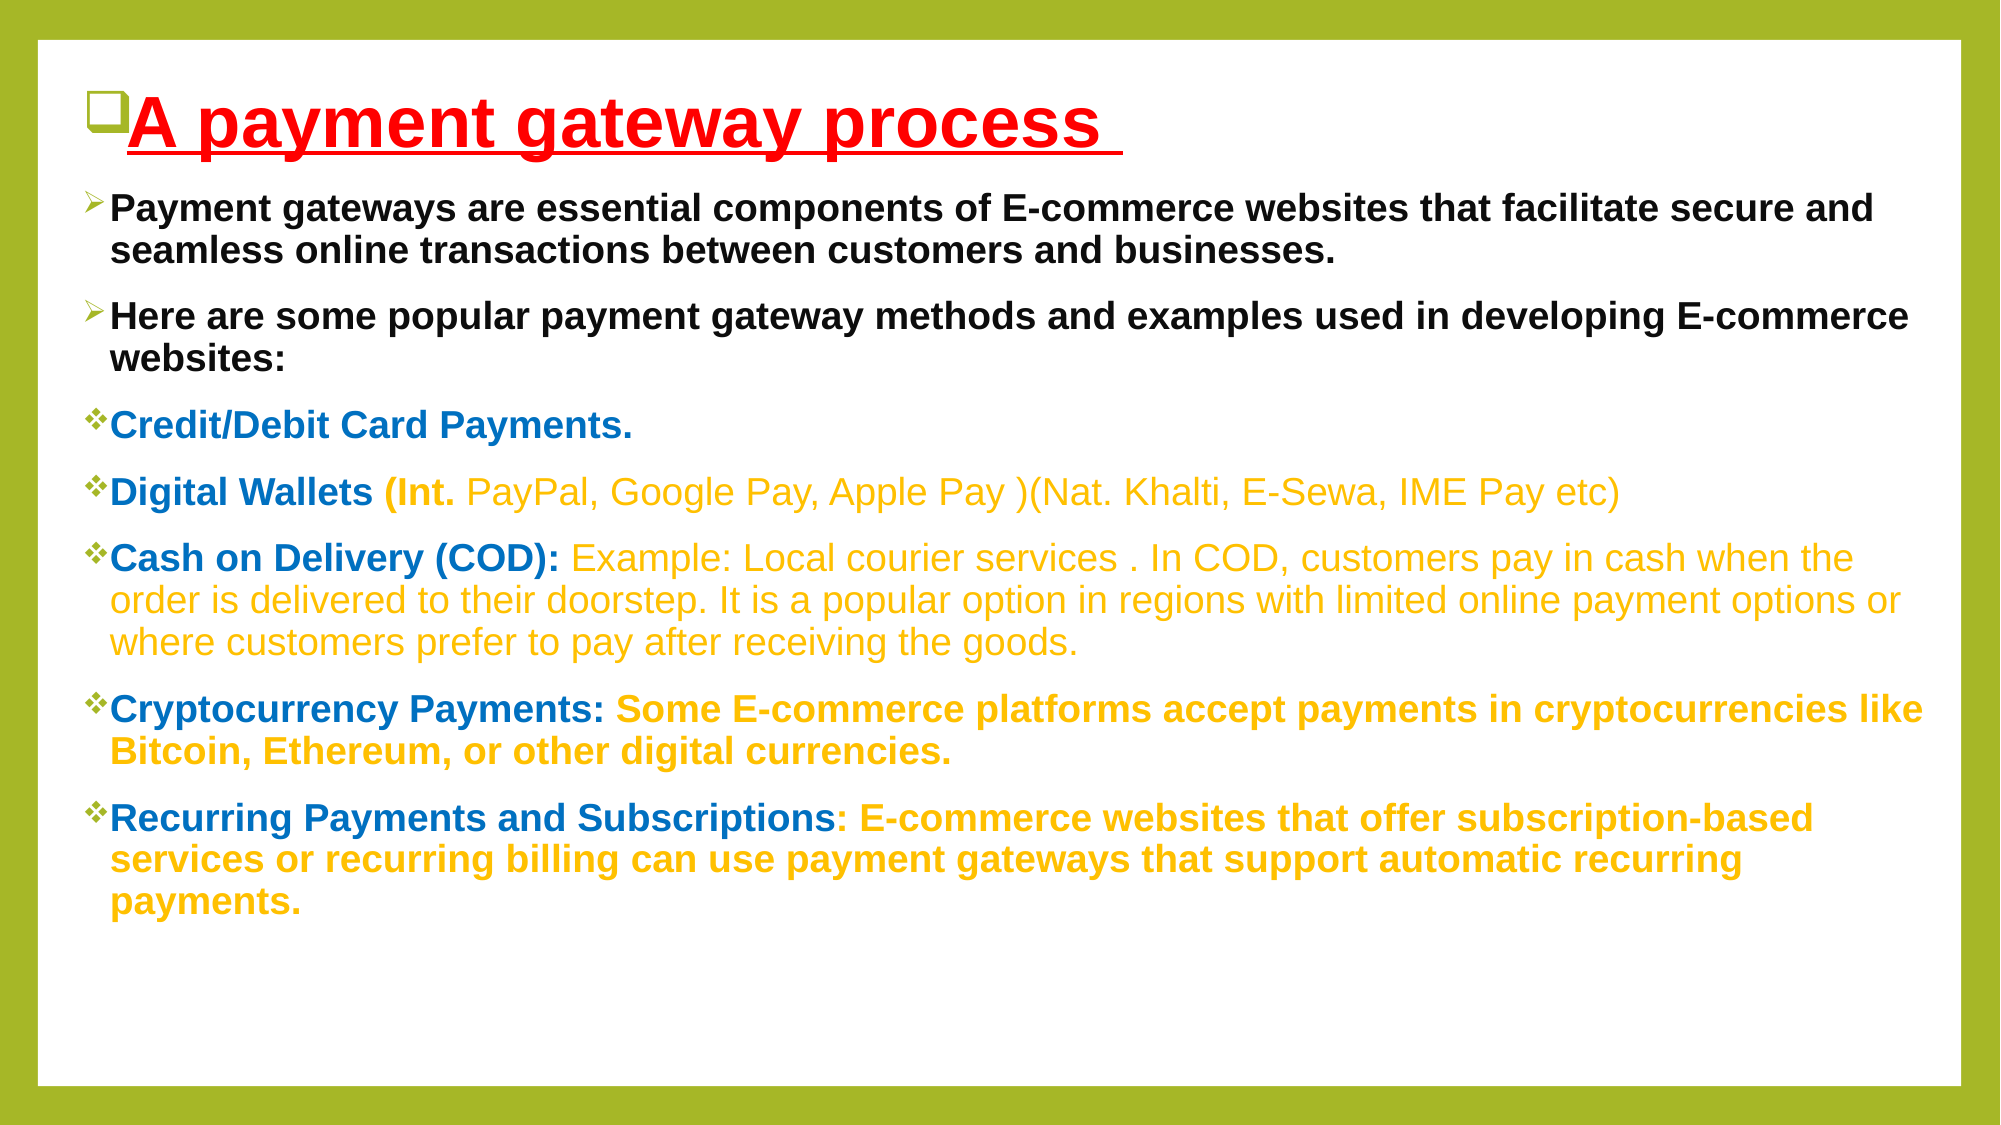

A payment gateway process
Payment gateways are essential components of E-commerce websites that facilitate secure and seamless online transactions between customers and businesses.
Here are some popular payment gateway methods and examples used in developing E-commerce websites:
Credit/Debit Card Payments.
Digital Wallets (Int. PayPal, Google Pay, Apple Pay )(Nat. Khalti, E-Sewa, IME Pay etc)
Cash on Delivery (COD): Example: Local courier services . In COD, customers pay in cash when the order is delivered to their doorstep. It is a popular option in regions with limited online payment options or where customers prefer to pay after receiving the goods.
Cryptocurrency Payments: Some E-commerce platforms accept payments in cryptocurrencies like Bitcoin, Ethereum, or other digital currencies.
Recurring Payments and Subscriptions: E-commerce websites that offer subscription-based services or recurring billing can use payment gateways that support automatic recurring payments.